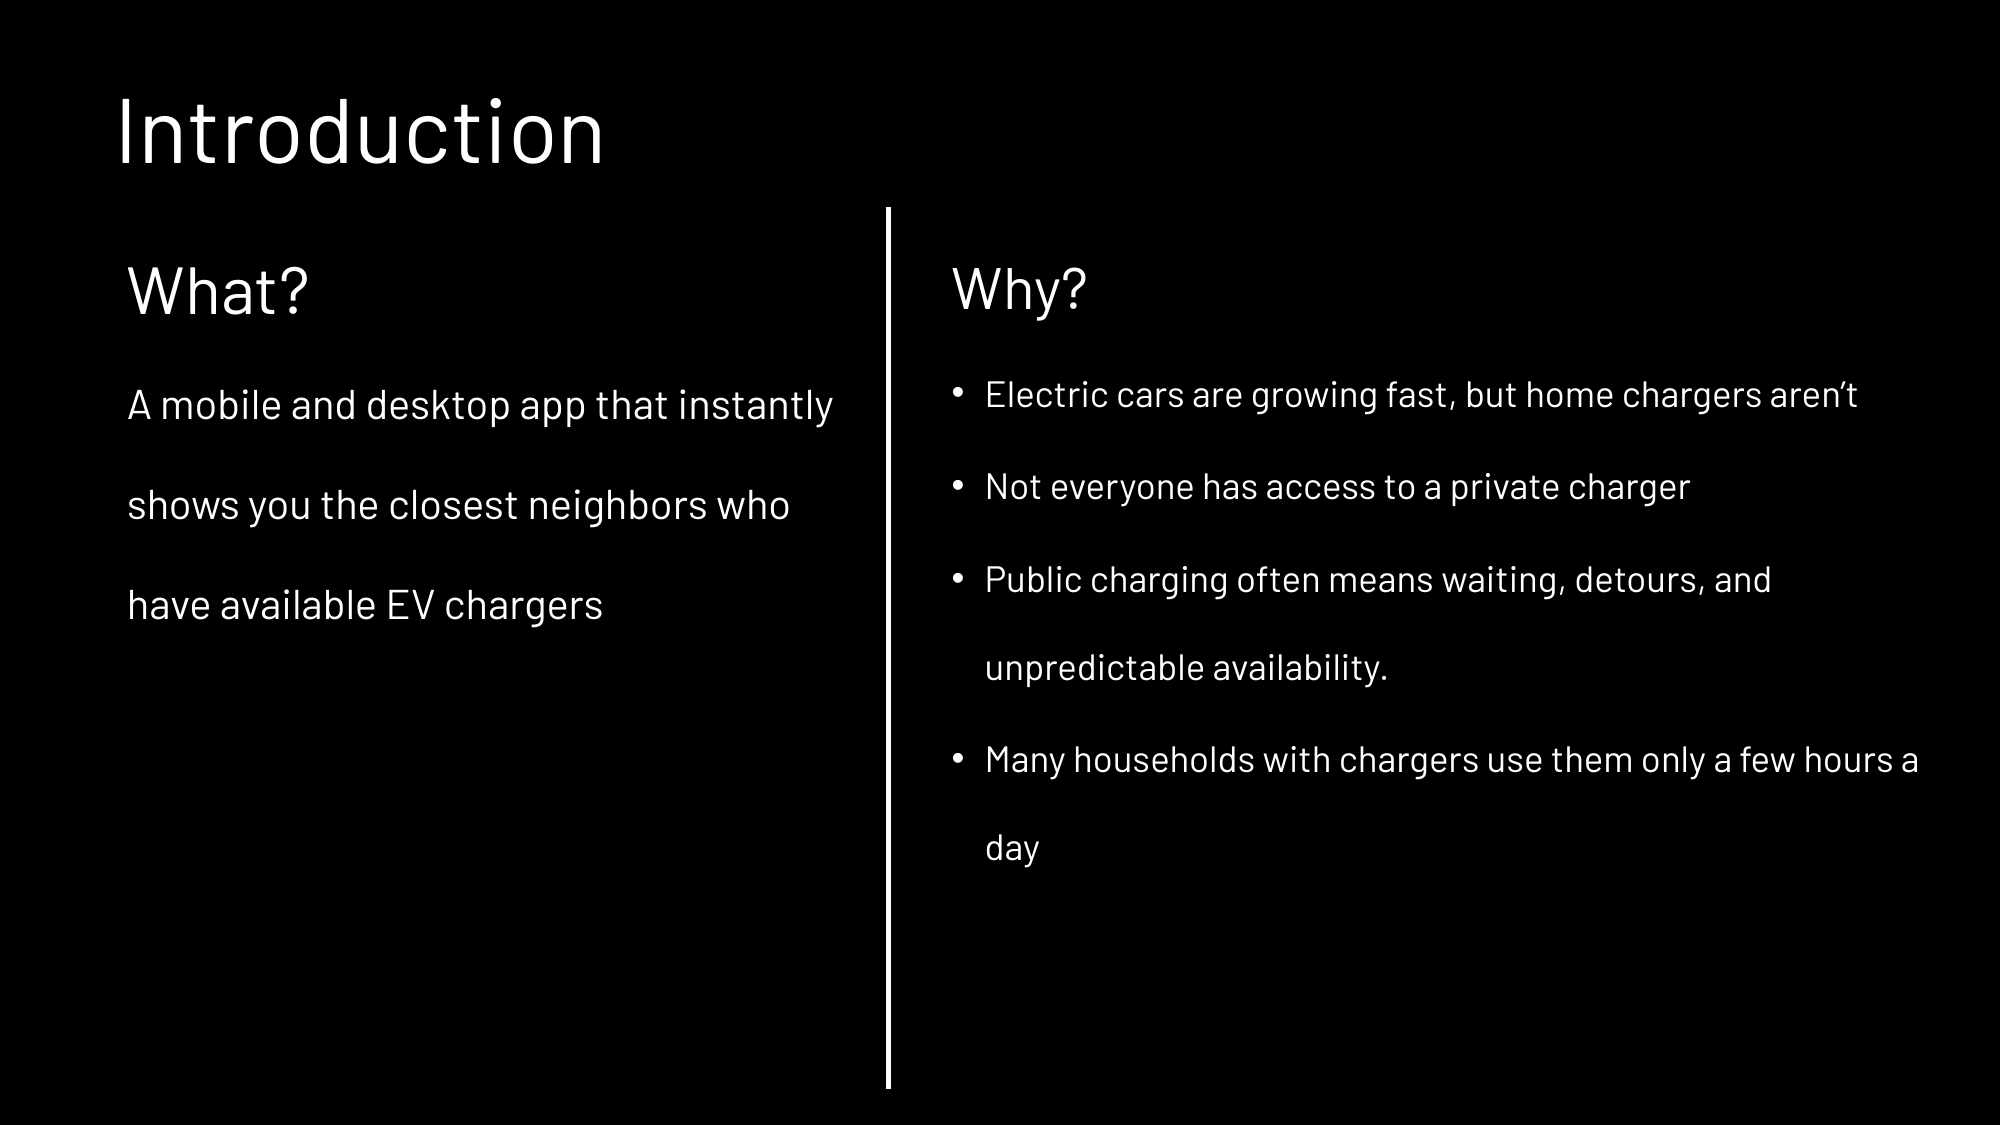

# Introduction
What?
A mobile and desktop app that instantly shows you the closest neighbors who have available EV chargers
Why?
Electric cars are growing fast, but home chargers aren’t
Not everyone has access to a private charger
Public charging often means waiting, detours, and unpredictable availability.
Many households with chargers use them only a few hours a day